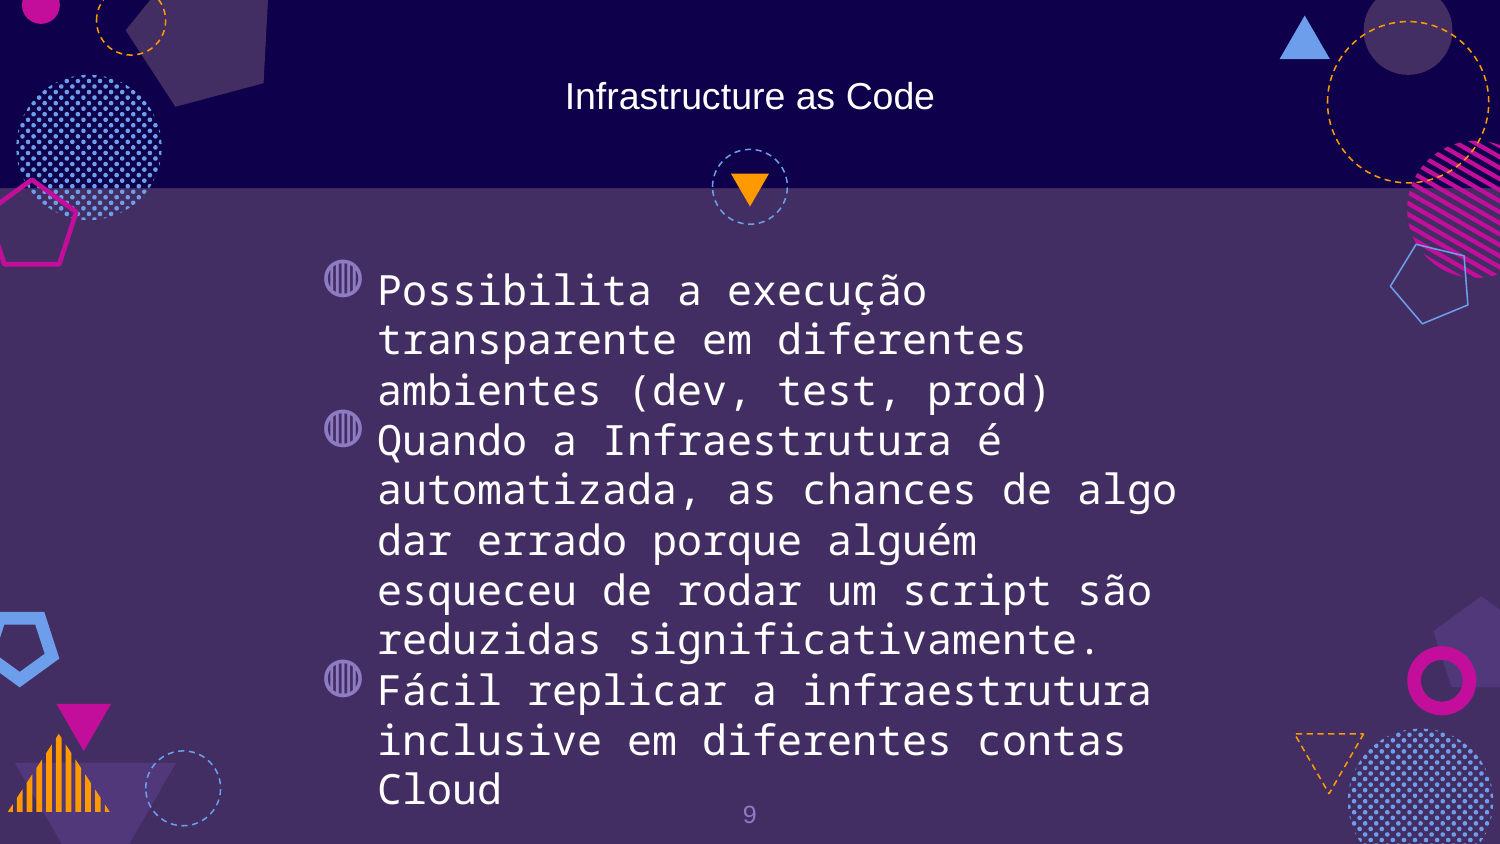

# Infrastructure as Code
Possibilita a execução transparente em diferentes ambientes (dev, test, prod)
Quando a Infraestrutura é automatizada, as chances de algo dar errado porque alguém esqueceu de rodar um script são reduzidas significativamente.
Fácil replicar a infraestrutura inclusive em diferentes contas Cloud
9